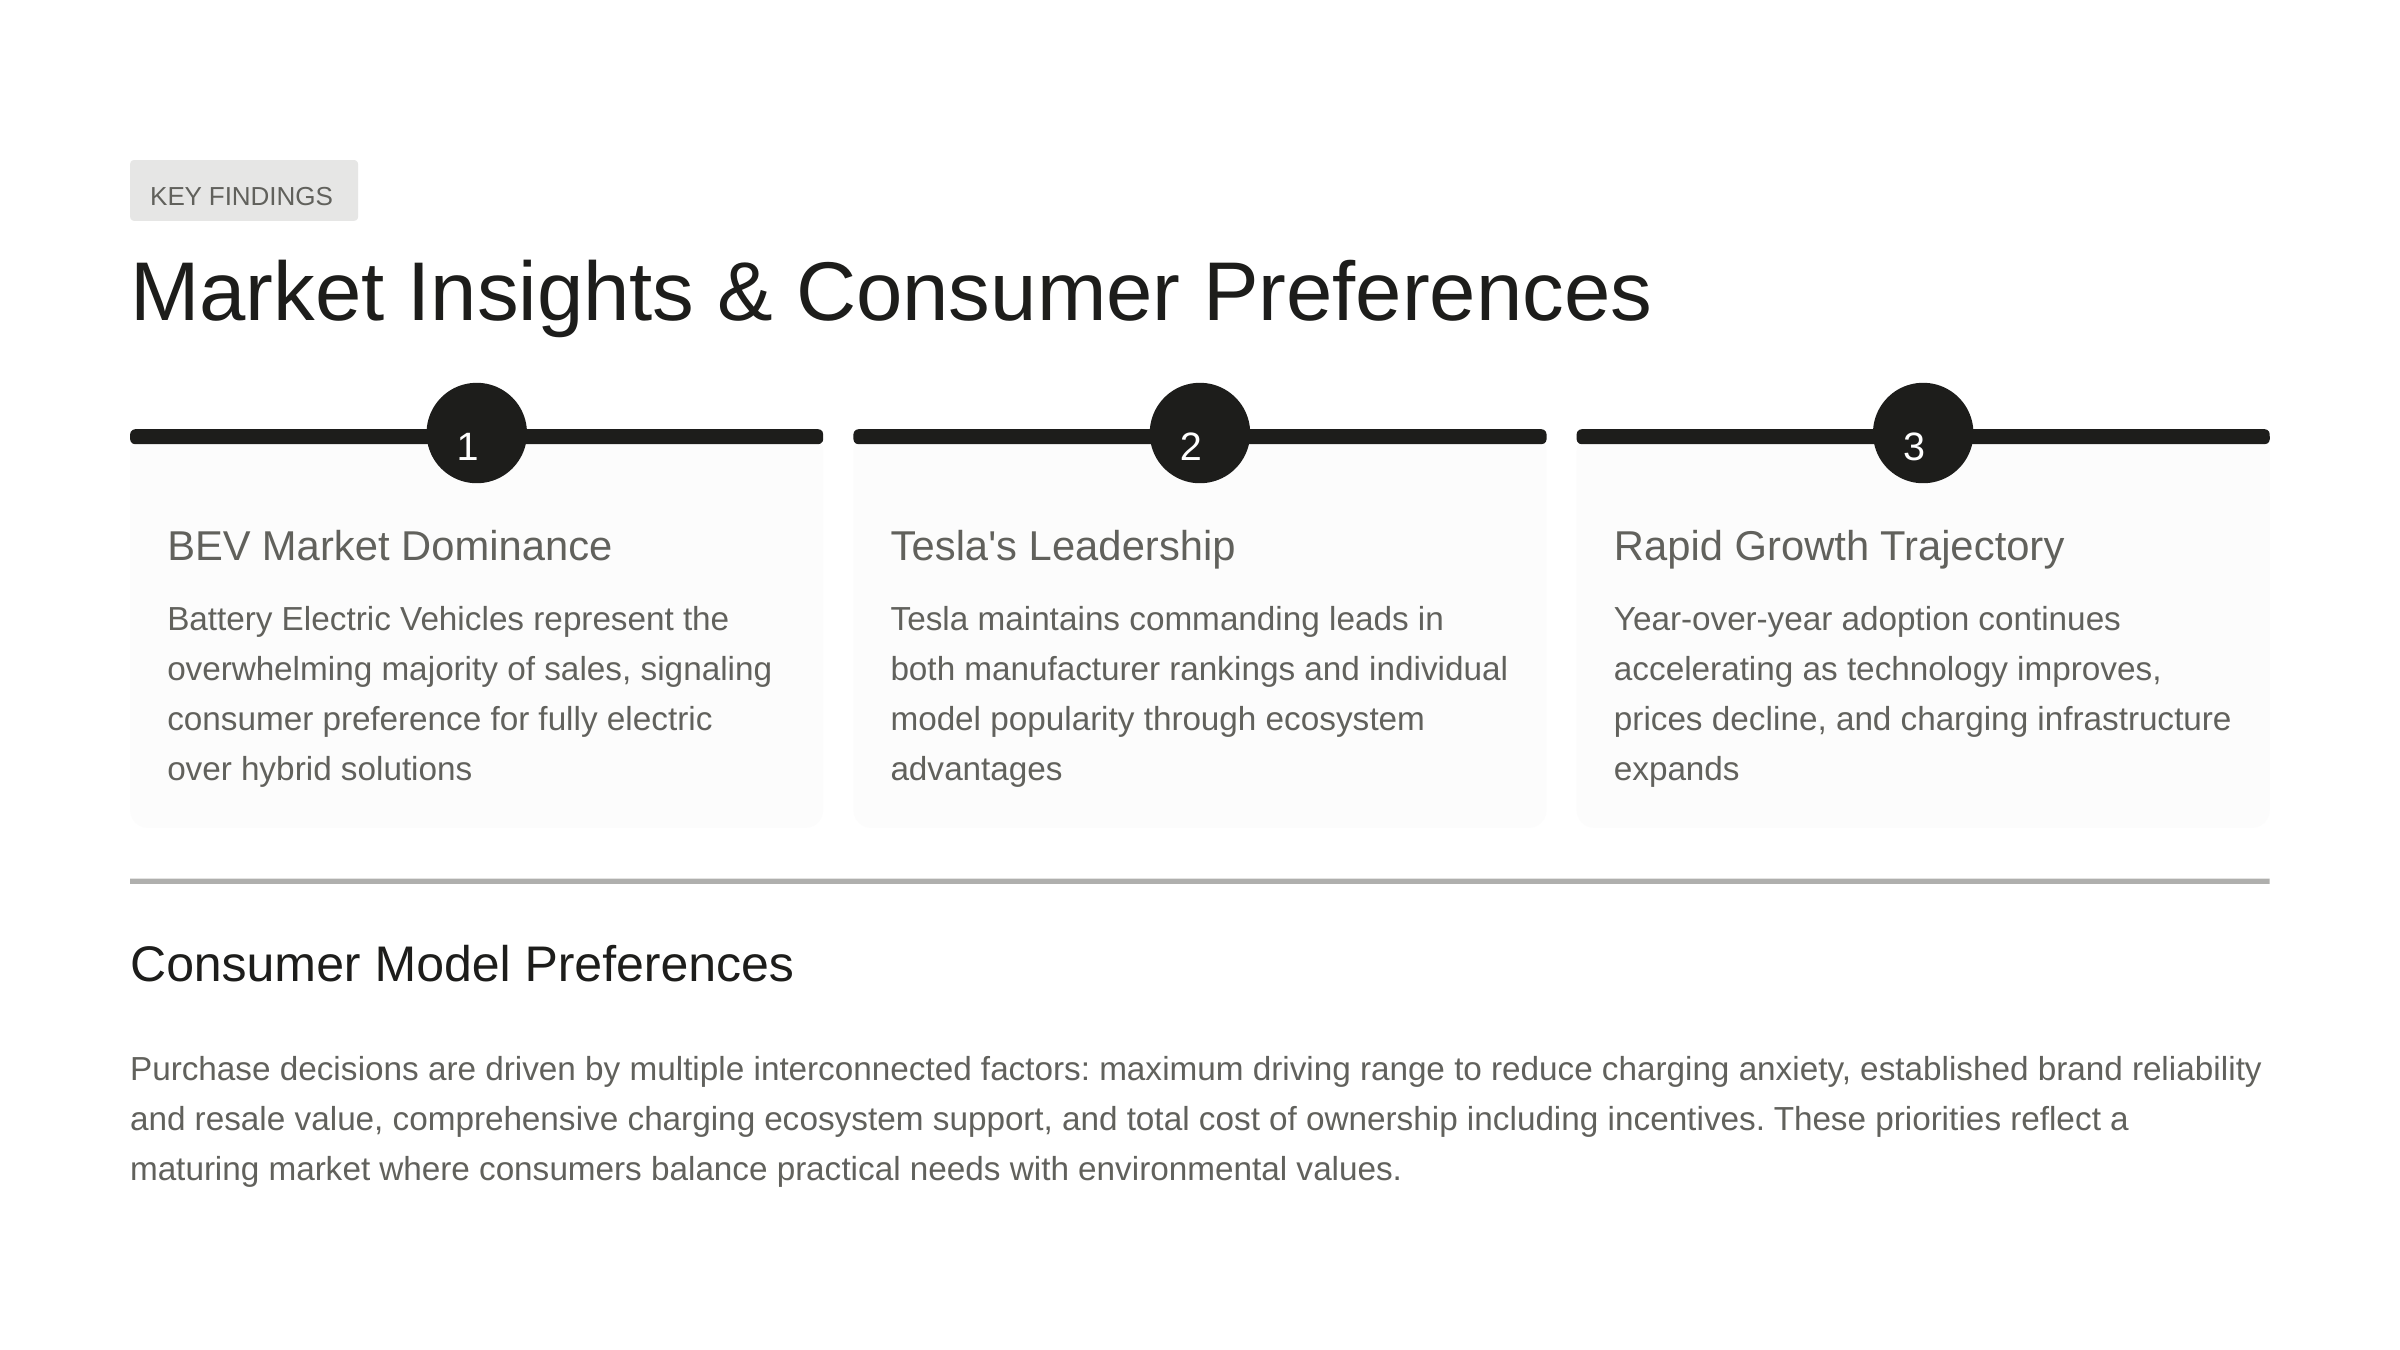

KEY FINDINGS
Market Insights & Consumer Preferences

1
2
3

BEV Market Dominance
Tesla's Leadership
Rapid Growth Trajectory
Battery Electric Vehicles represent the overwhelming majority of sales, signaling consumer preference for fully electric over hybrid solutions
Tesla maintains commanding leads in both manufacturer rankings and individual model popularity through ecosystem advantages
Year-over-year adoption continues accelerating as technology improves, prices decline, and charging infrastructure expands

Consumer Model Preferences
Purchase decisions are driven by multiple interconnected factors: maximum driving range to reduce charging anxiety, established brand reliability and resale value, comprehensive charging ecosystem support, and total cost of ownership including incentives. These priorities reflect a maturing market where consumers balance practical needs with environmental values.